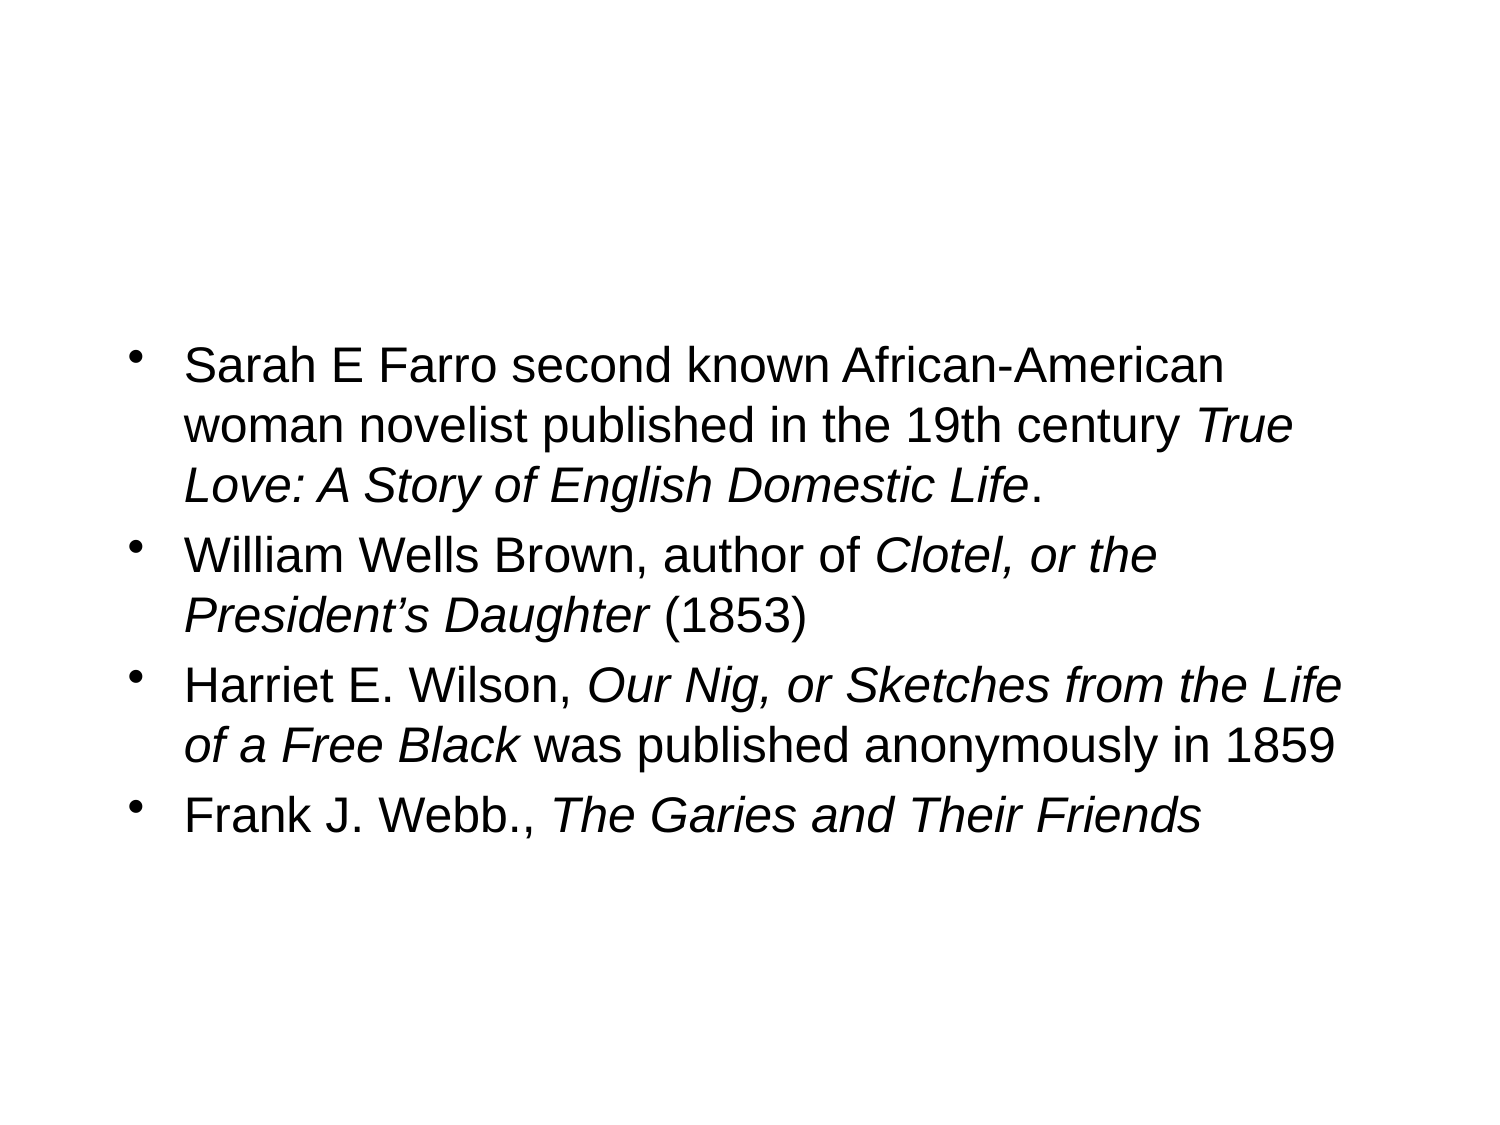

#
Sarah E Farro second known African-American woman novelist published in the 19th century True Love: A Story of English Domestic Life.
William Wells Brown, author of Clotel, or the President’s Daughter (1853)
Harriet E. Wilson, Our Nig, or Sketches from the Life of a Free Black was published anonymously in 1859
Frank J. Webb., The Garies and Their Friends